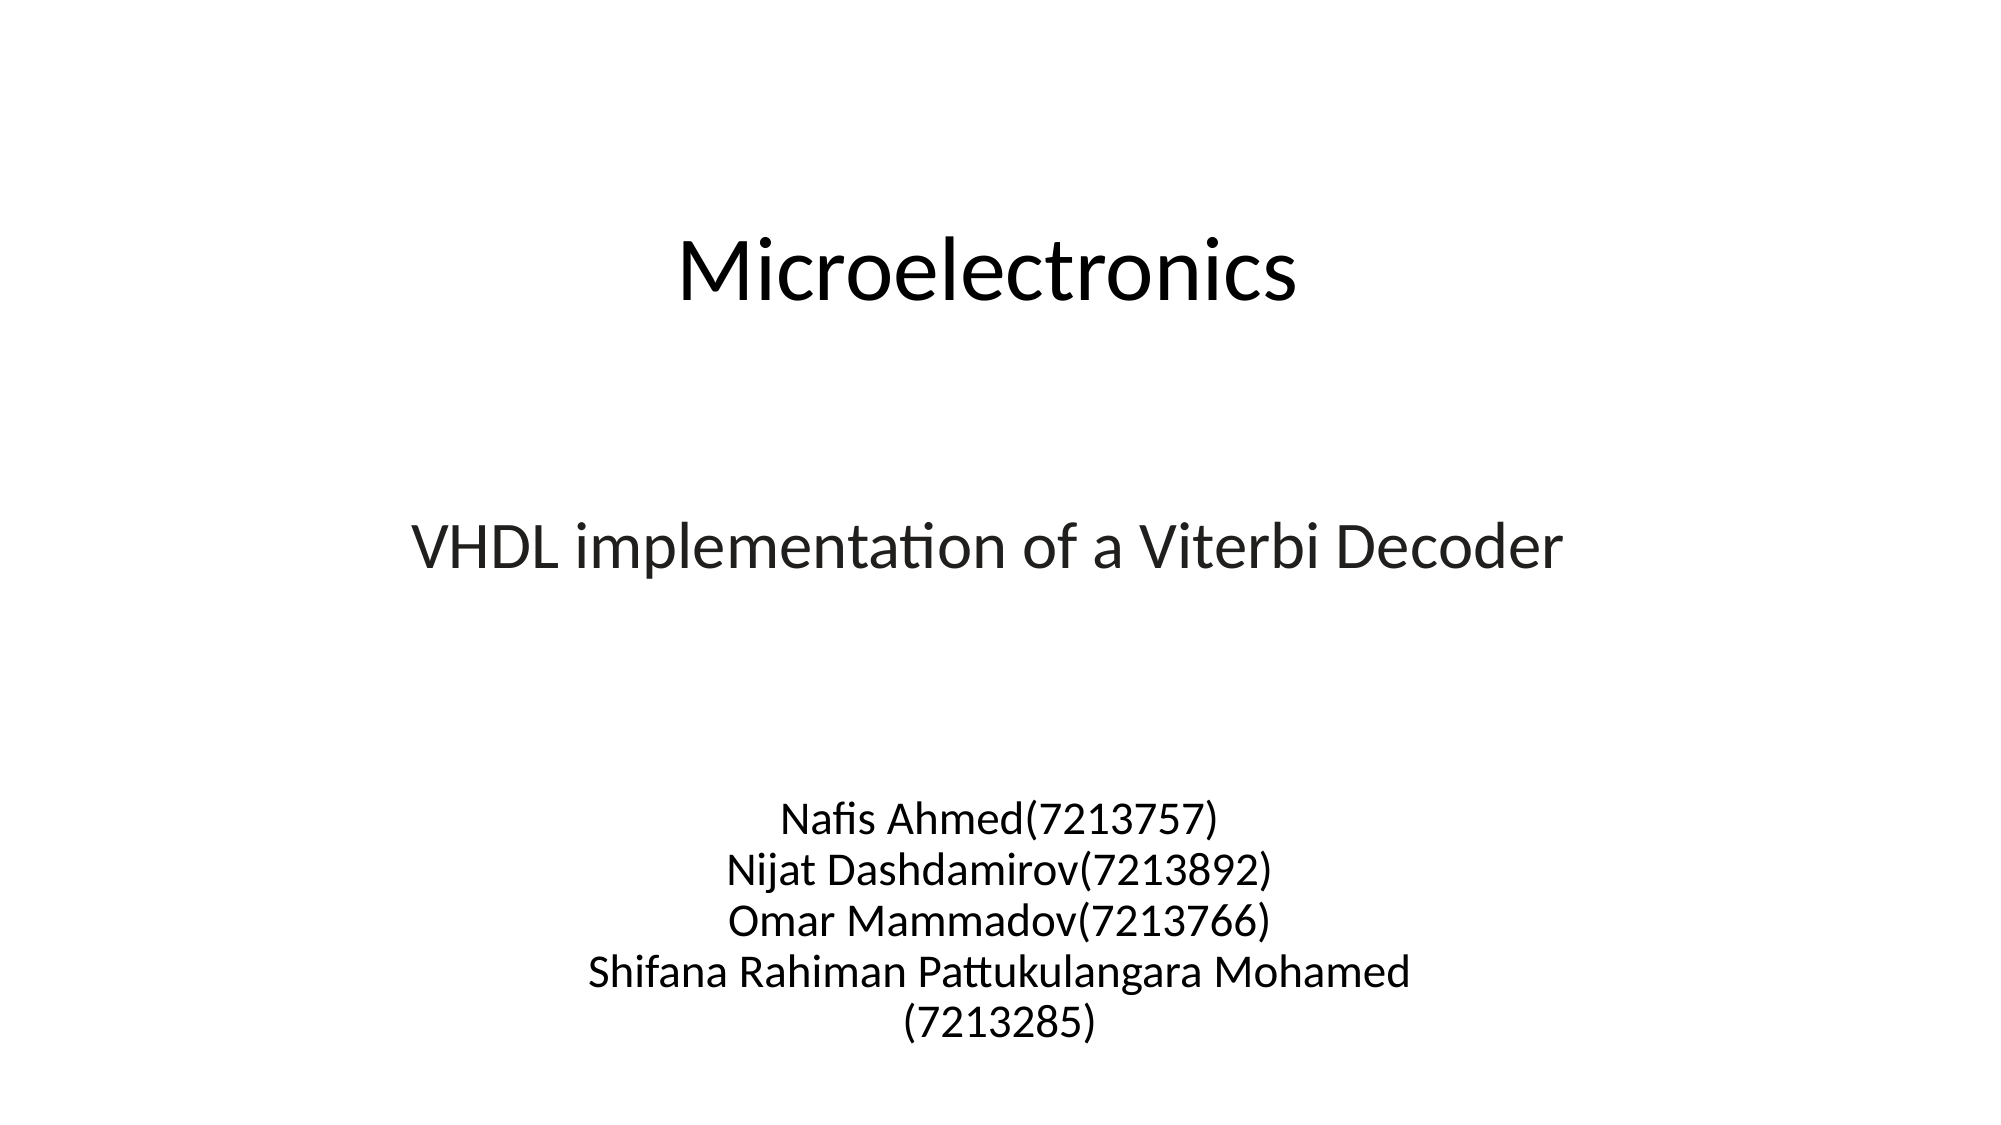

# Microelectronics
VHDL implementation of a Viterbi Decoder
Nafis Ahmed(7213757)
Nijat Dashdamirov(7213892)
Omar Mammadov(7213766)
Shifana Rahiman Pattukulangara Mohamed (7213285)